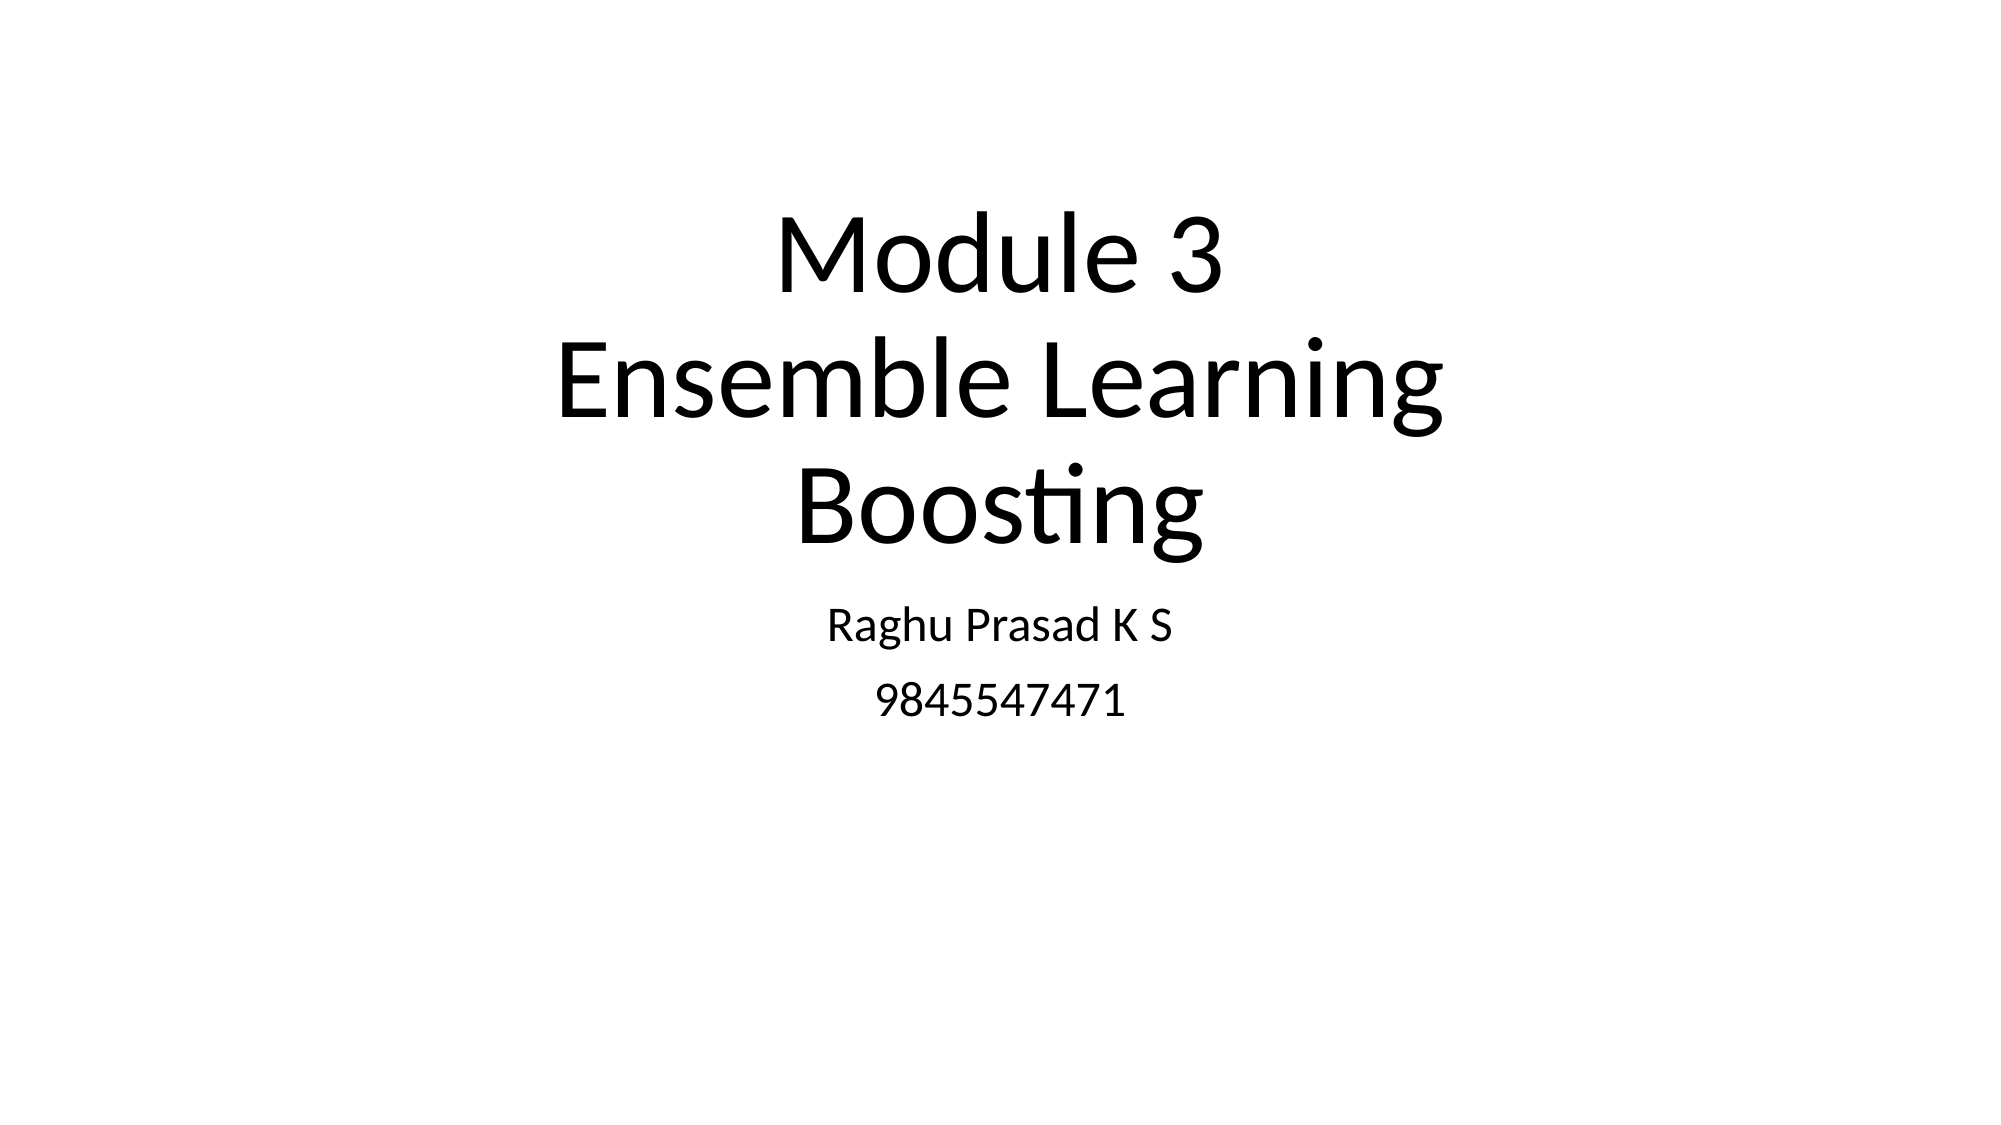

# Module 3 Ensemble Learning Boosting
Raghu Prasad K S
9845547471